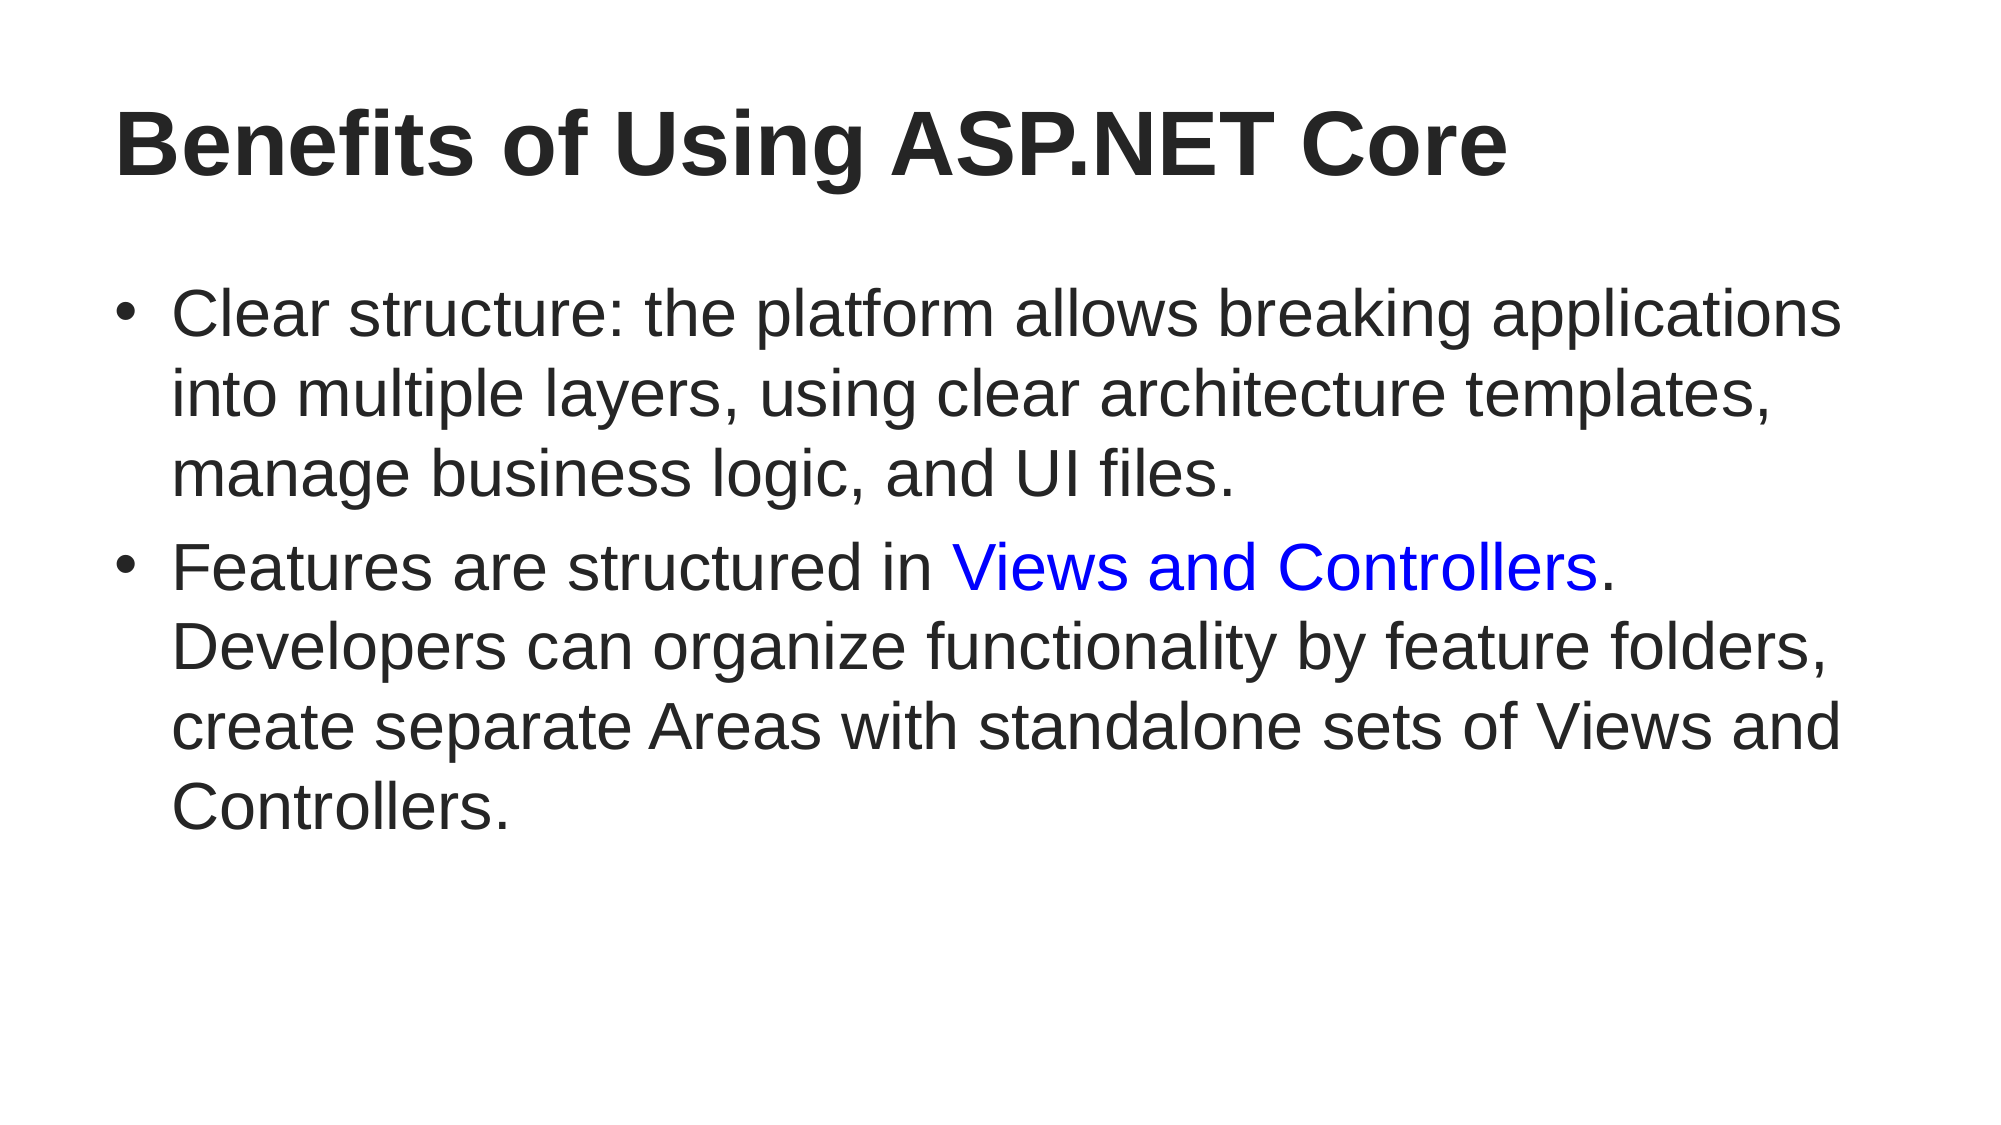

# Benefits of Using ASP.NET Core
Clear structure: the platform allows breaking applications into multiple layers, using clear architecture templates, manage business logic, and UI files.
Features are structured in Views and Controllers. Developers can organize functionality by feature folders, create separate Areas with standalone sets of Views and Controllers.